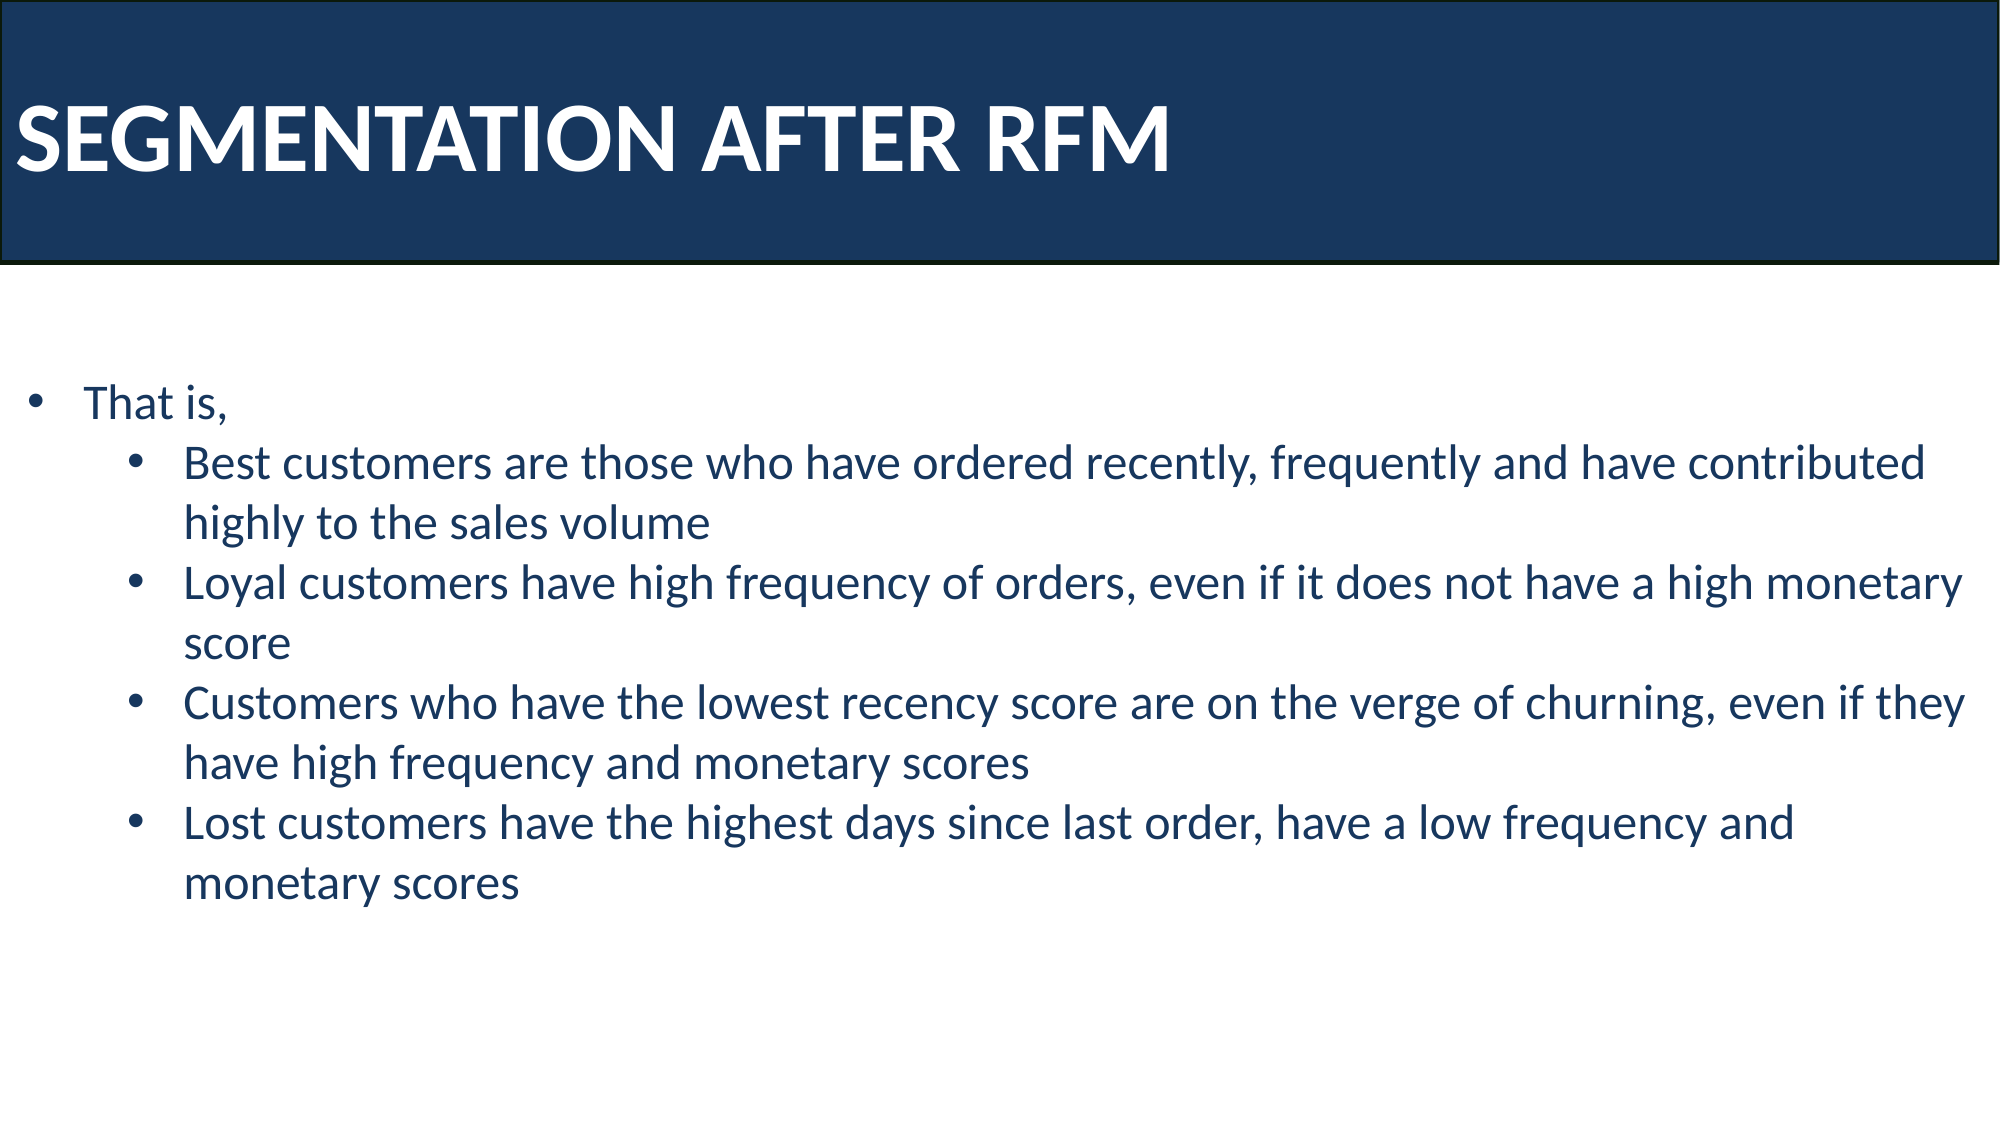

SEGMENTATION AFTER RFM
That is,
Best customers are those who have ordered recently, frequently and have contributed highly to the sales volume
Loyal customers have high frequency of orders, even if it does not have a high monetary score
Customers who have the lowest recency score are on the verge of churning, even if they have high frequency and monetary scores
Lost customers have the highest days since last order, have a low frequency and monetary scores